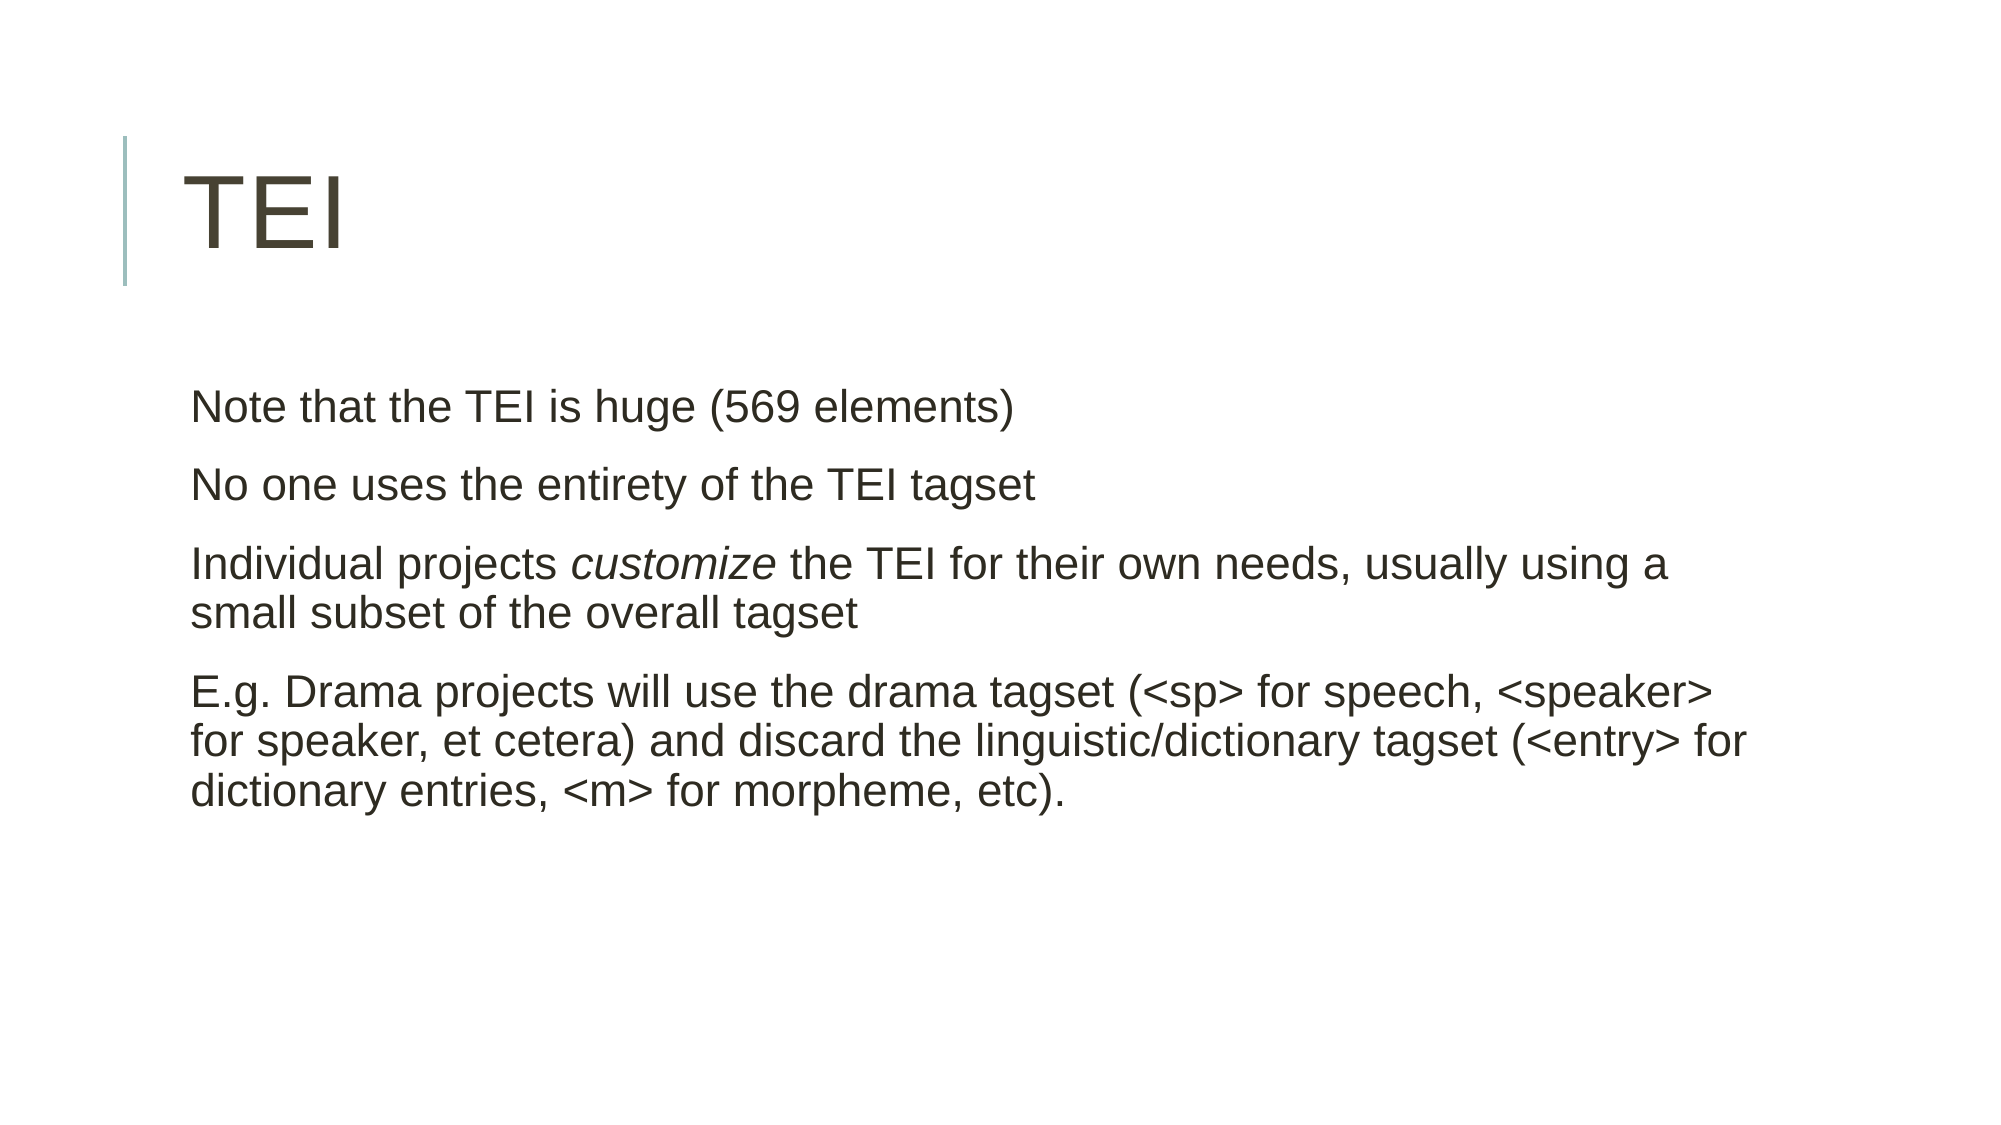

# TEI
Note that the TEI is huge (569 elements)
No one uses the entirety of the TEI tagset
Individual projects customize the TEI for their own needs, usually using a small subset of the overall tagset
E.g. Drama projects will use the drama tagset (<sp> for speech, <speaker> for speaker, et cetera) and discard the linguistic/dictionary tagset (<entry> for dictionary entries, <m> for morpheme, etc).